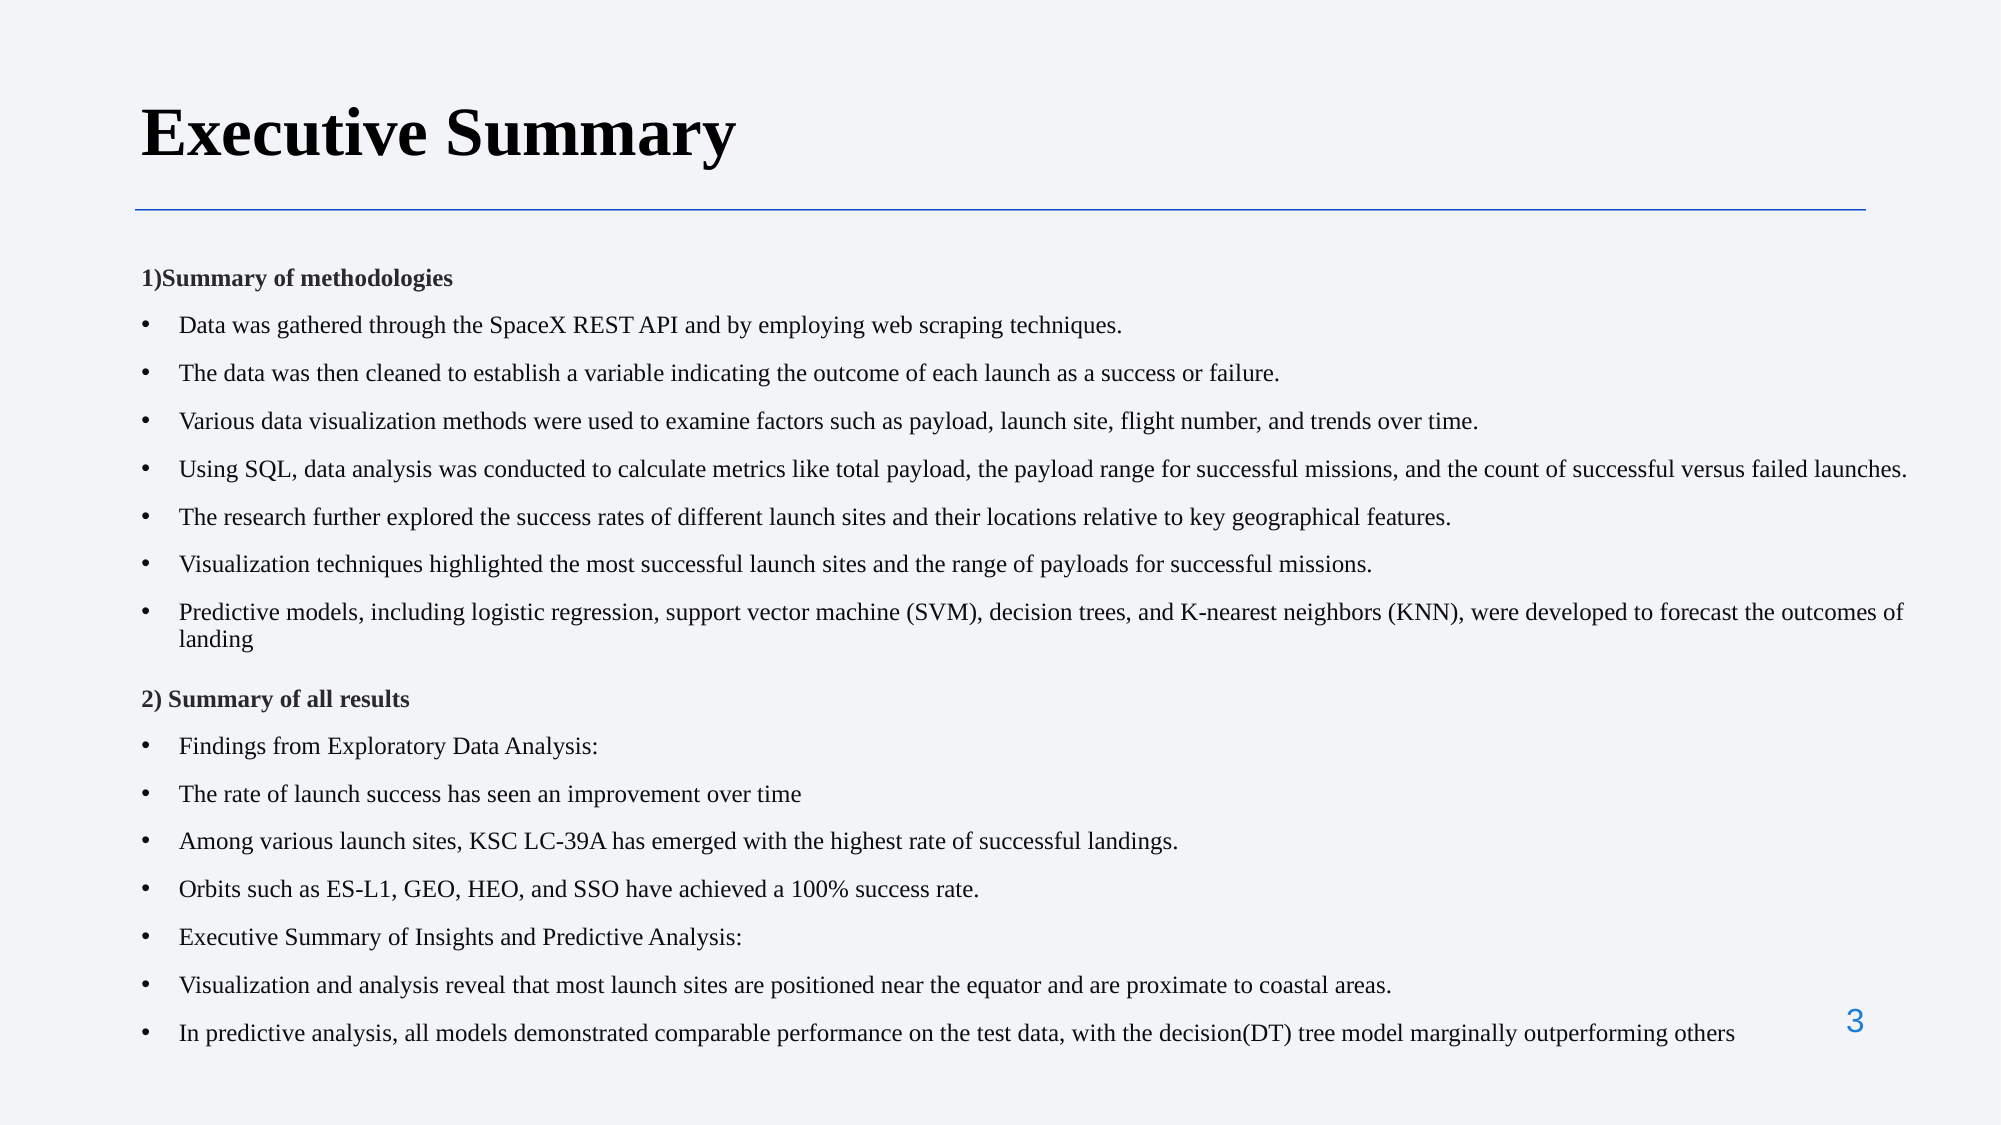

Executive Summary
1)Summary of methodologies
Data was gathered through the SpaceX REST API and by employing web scraping techniques.
The data was then cleaned to establish a variable indicating the outcome of each launch as a success or failure.
Various data visualization methods were used to examine factors such as payload, launch site, flight number, and trends over time.
Using SQL, data analysis was conducted to calculate metrics like total payload, the payload range for successful missions, and the count of successful versus failed launches.
The research further explored the success rates of different launch sites and their locations relative to key geographical features.
Visualization techniques highlighted the most successful launch sites and the range of payloads for successful missions.
Predictive models, including logistic regression, support vector machine (SVM), decision trees, and K-nearest neighbors (KNN), were developed to forecast the outcomes of landing
2) Summary of all results
Findings from Exploratory Data Analysis:
The rate of launch success has seen an improvement over time
Among various launch sites, KSC LC-39A has emerged with the highest rate of successful landings.
Orbits such as ES-L1, GEO, HEO, and SSO have achieved a 100% success rate.
Executive Summary of Insights and Predictive Analysis:
Visualization and analysis reveal that most launch sites are positioned near the equator and are proximate to coastal areas.
In predictive analysis, all models demonstrated comparable performance on the test data, with the decision(DT) tree model marginally outperforming others

3